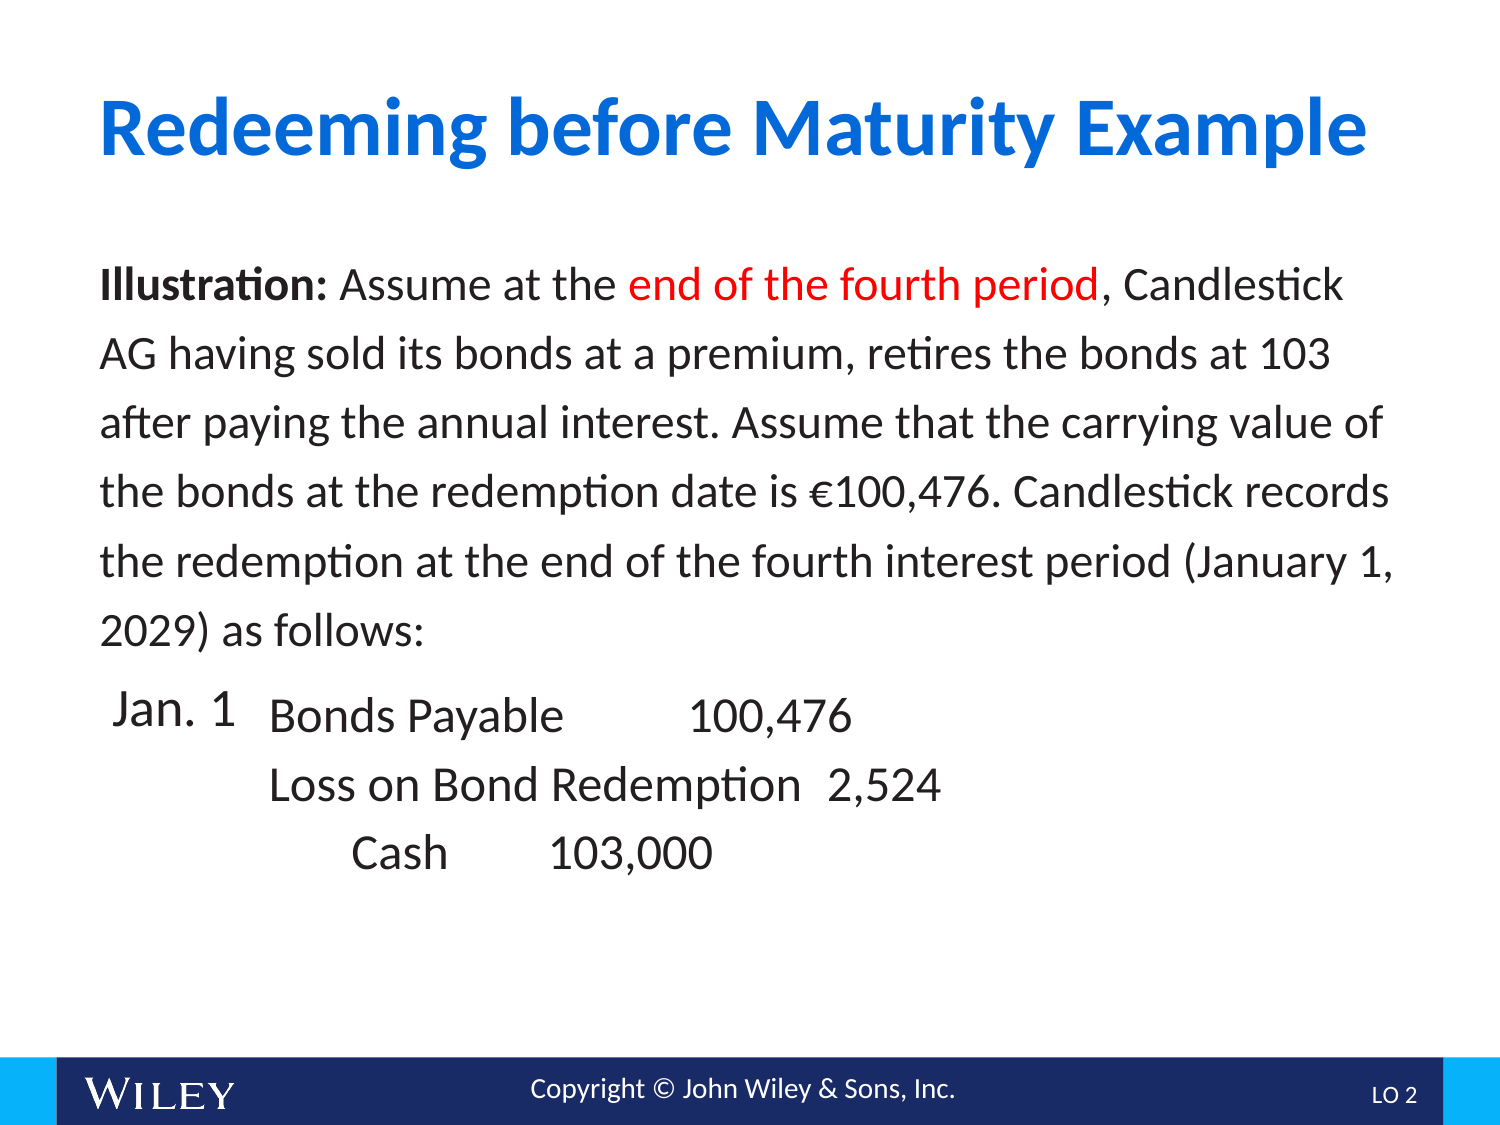

# Redeeming before Maturity Example
Illustration: Assume at the end of the fourth period, Candlestick AG having sold its bonds at a premium, retires the bonds at 103 after paying the annual interest. Assume that the carrying value of the bonds at the redemption date is €100,476. Candlestick records the redemption at the end of the fourth interest period (January 1, 2029) as follows:
Jan. 1
Bonds Payable				100,476
Loss on Bond Redemption	2,524
Cash							103,000
L O 2